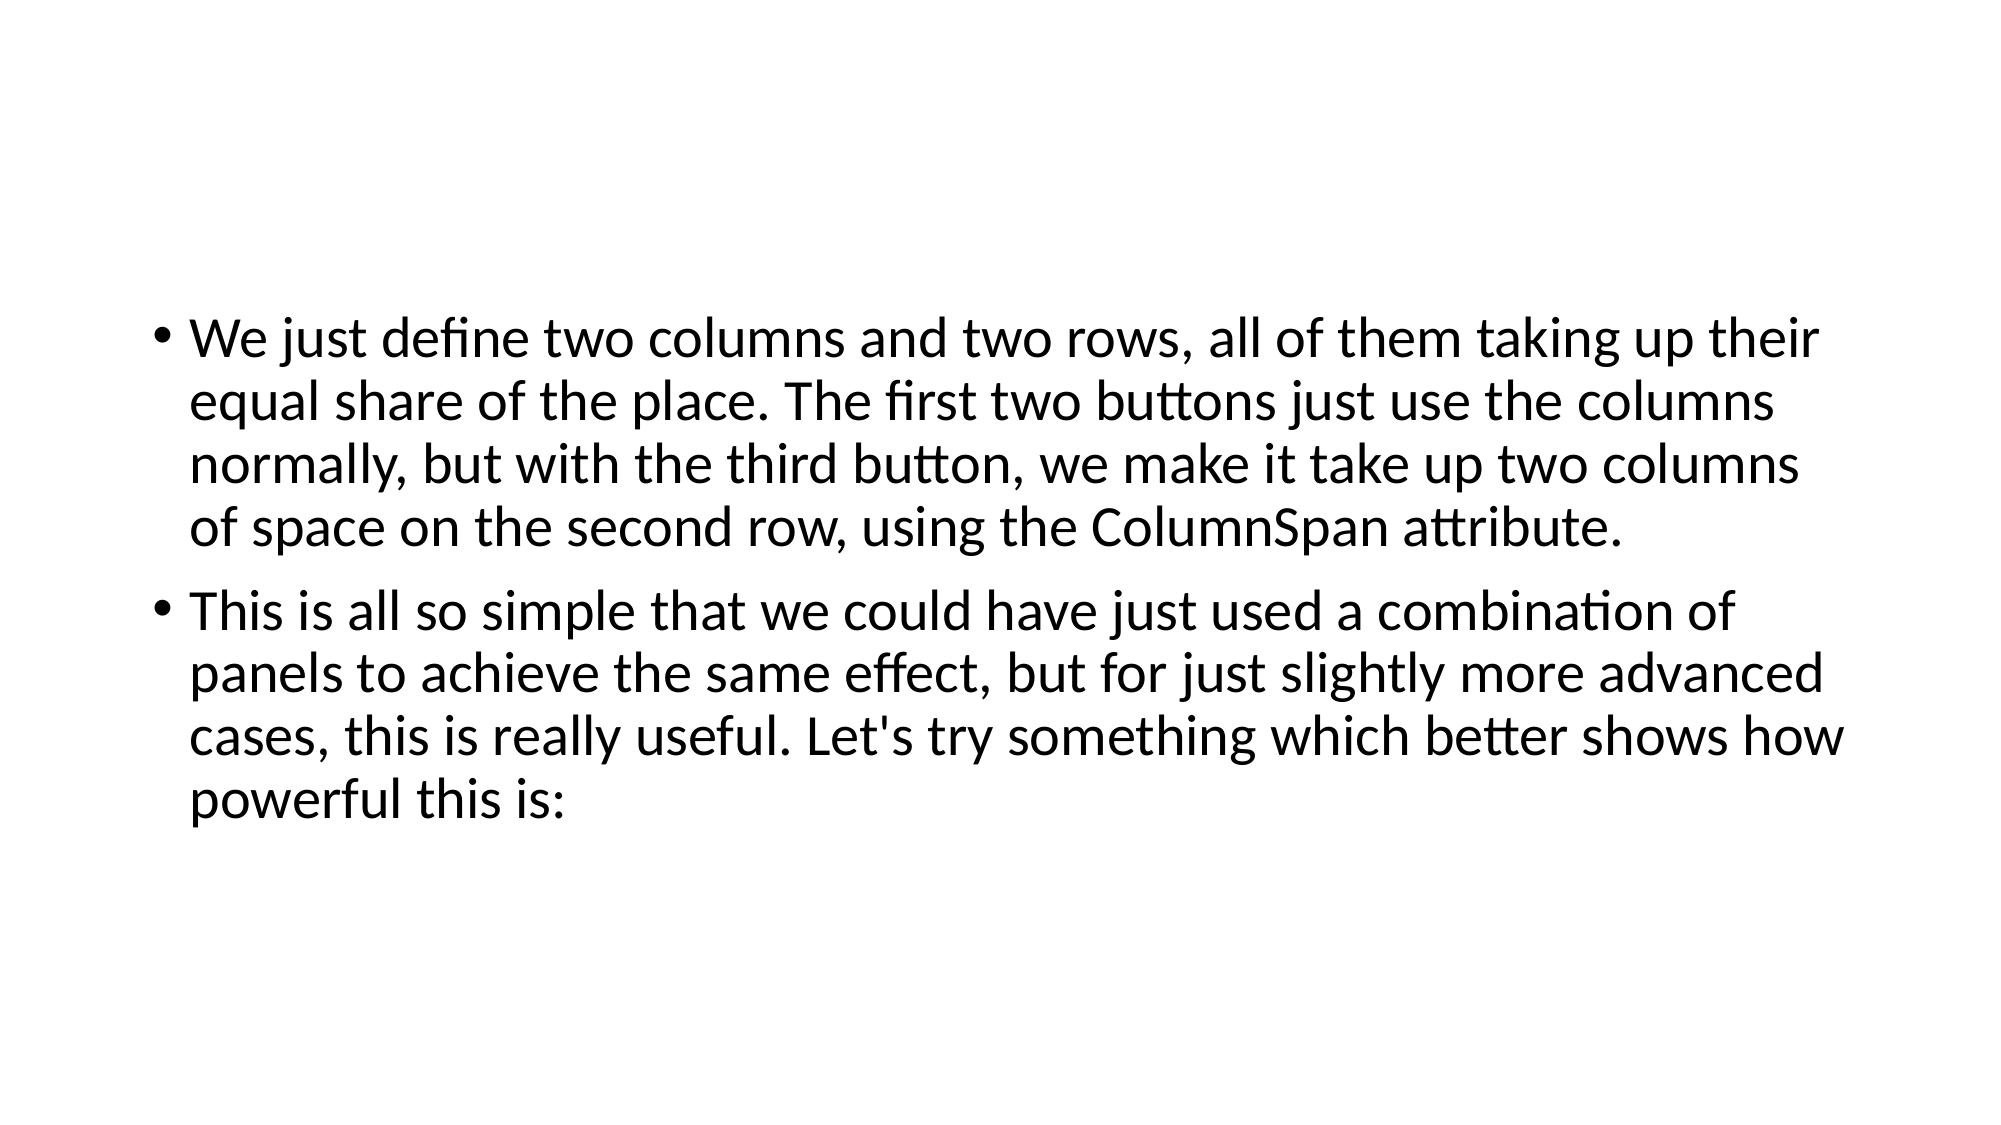

We just define two columns and two rows, all of them taking up their equal share of the place. The first two buttons just use the columns normally, but with the third button, we make it take up two columns of space on the second row, using the ColumnSpan attribute.
This is all so simple that we could have just used a combination of panels to achieve the same effect, but for just slightly more advanced cases, this is really useful. Let's try something which better shows how powerful this is: